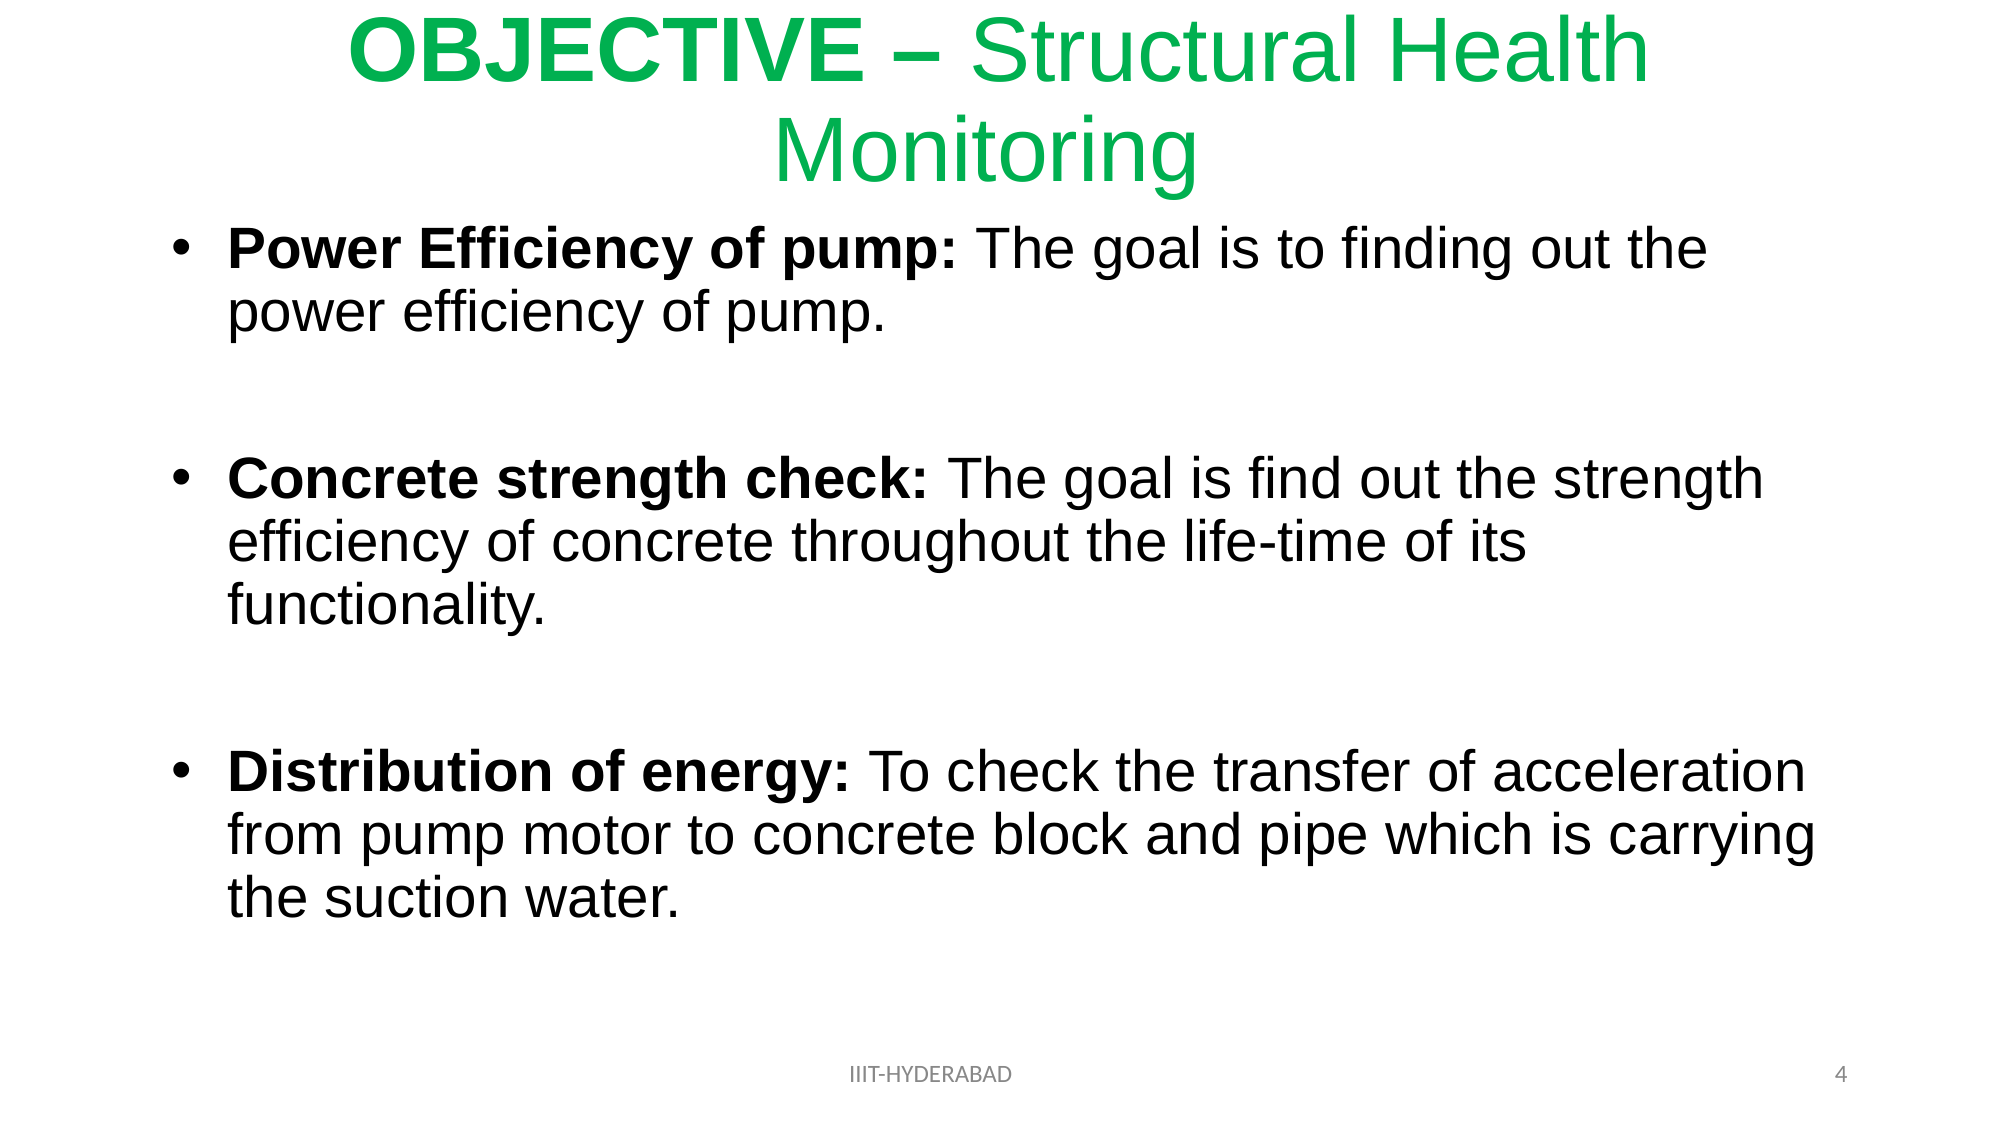

# OBJECTIVE – Structural Health Monitoring
Power Efficiency of pump: The goal is to finding out the power efficiency of pump.

Concrete strength check: The goal is find out the strength efficiency of concrete throughout the life-time of its functionality.

Distribution of energy: To check the transfer of acceleration from pump motor to concrete block and pipe which is carrying the suction water.
IIIT-HYDERABAD
4